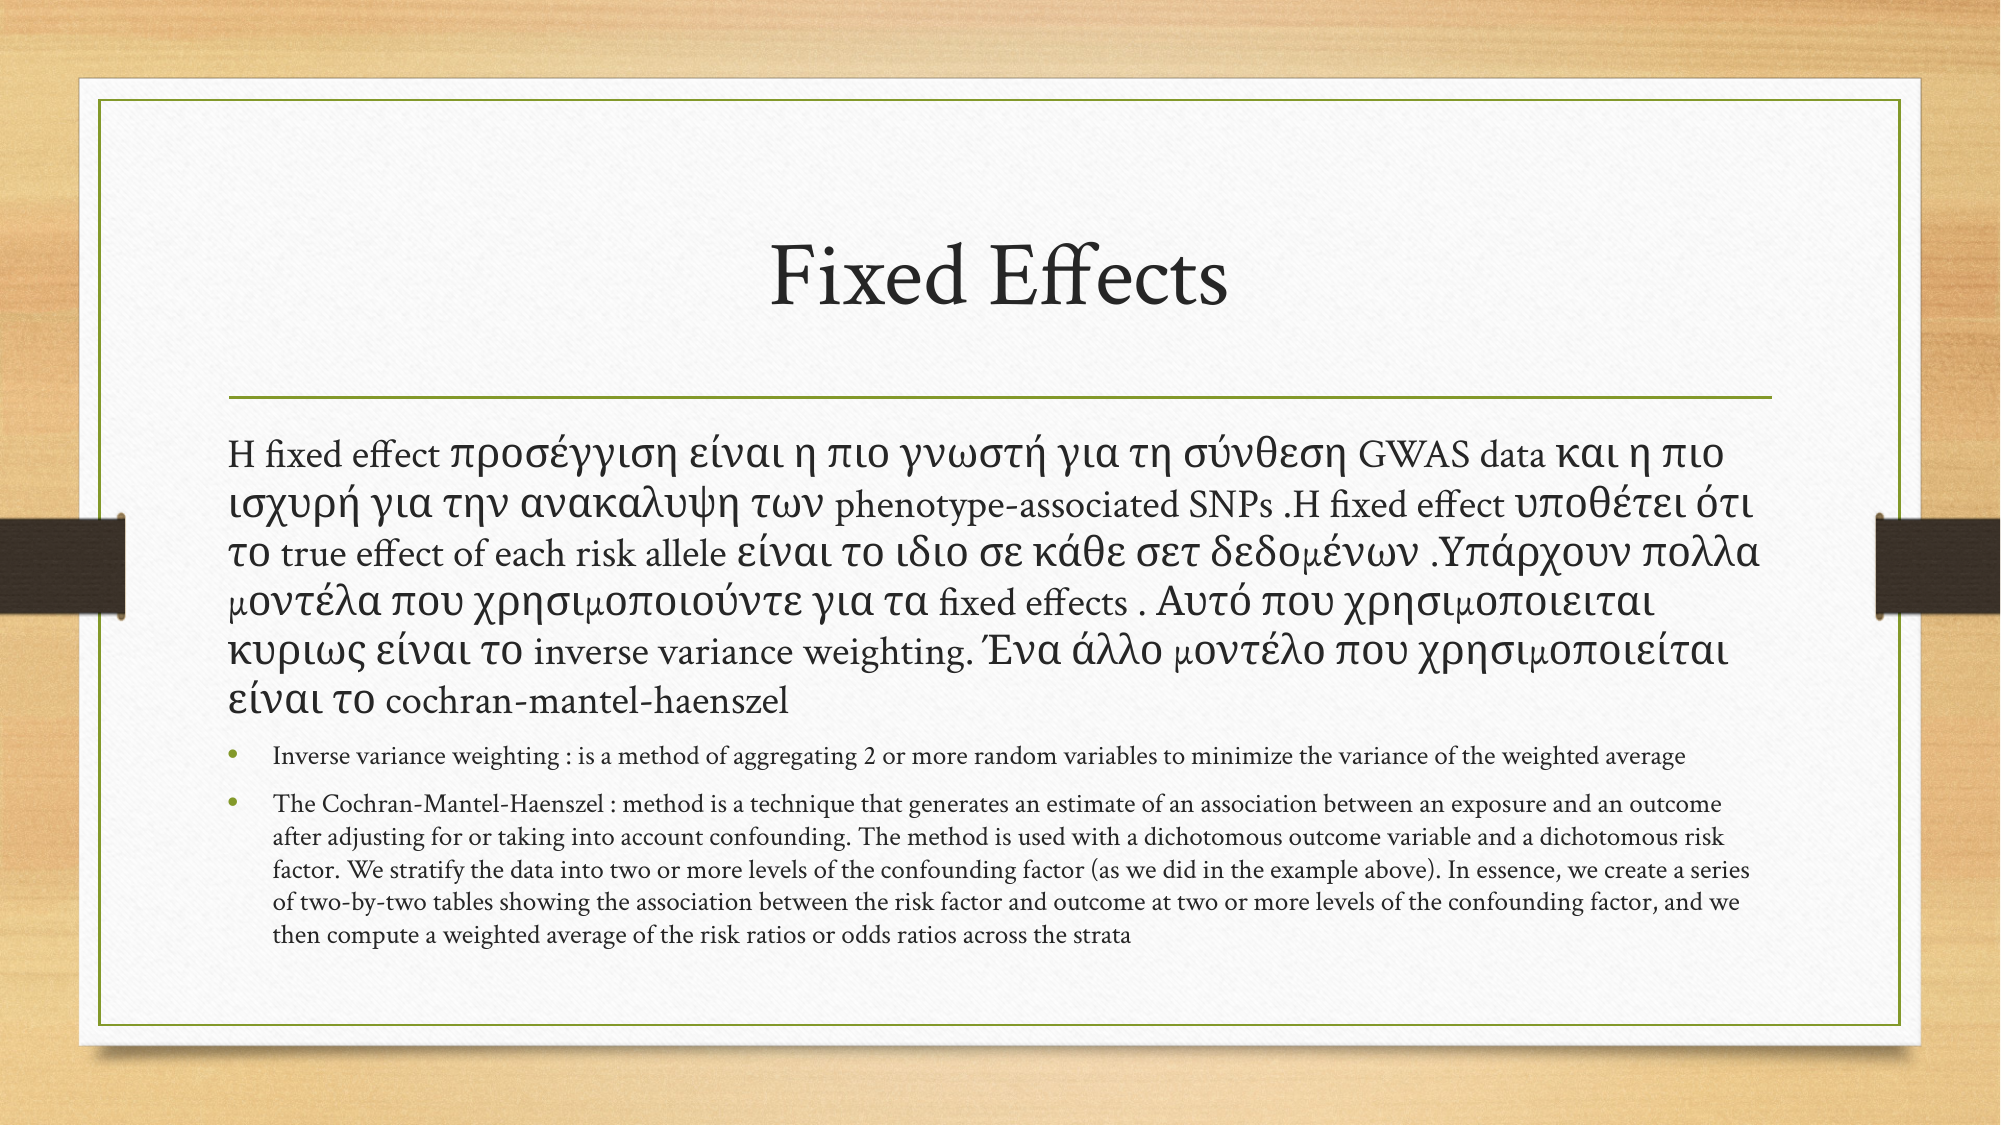

# Fixed Effects
H fixed effect προσέγγιση είναι η πιο γνωστή για τη σύνθεση GWAS data και η πιο ισχυρή για την ανακαλυψη των phenotype-associated SNPs .H fixed effect υποθέτει ότι το true effect of each risk allele είναι το ιδιο σε κάθε σετ δεδομένων .Υπάρχουν πολλα μοντέλα που χρησιμοποιούντε για τα fixed effects . Αυτό που χρησιμοποιειται κυριως είναι το inverse variance weighting. Ένα άλλο μοντέλο που χρησιμοποιείται είναι το cochran-mantel-haenszel
Inverse variance weighting : is a method of aggregating 2 or more random variables to minimize the variance of the weighted average
The Cochran-Mantel-Haenszel : method is a technique that generates an estimate of an association between an exposure and an outcome after adjusting for or taking into account confounding. The method is used with a dichotomous outcome variable and a dichotomous risk factor. We stratify the data into two or more levels of the confounding factor (as we did in the example above). In essence, we create a series of two-by-two tables showing the association between the risk factor and outcome at two or more levels of the confounding factor, and we then compute a weighted average of the risk ratios or odds ratios across the strata